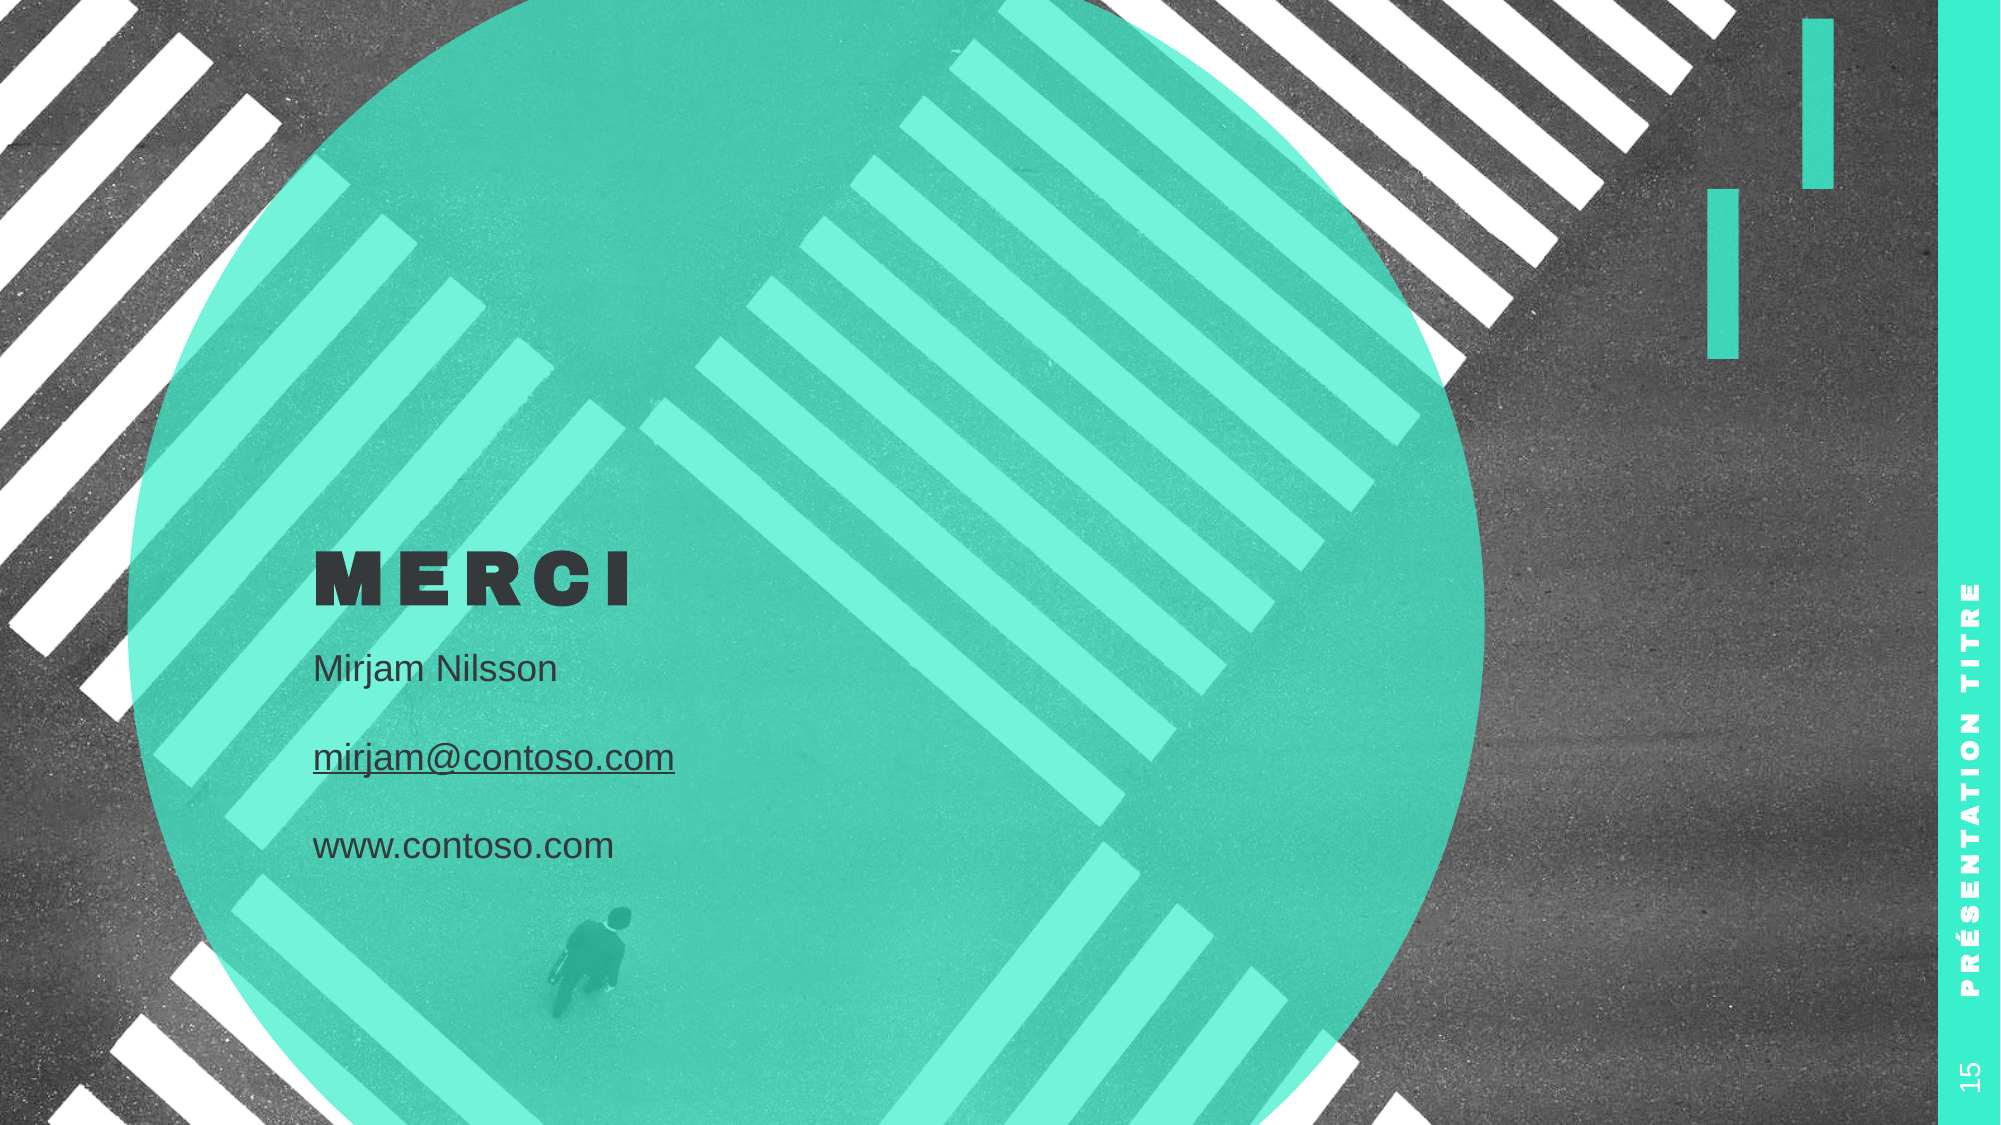

# MERCI
PRÉSENTATION TITRE
Mirjam Nilsson
mirjam@contoso.com
www.contoso.com

15